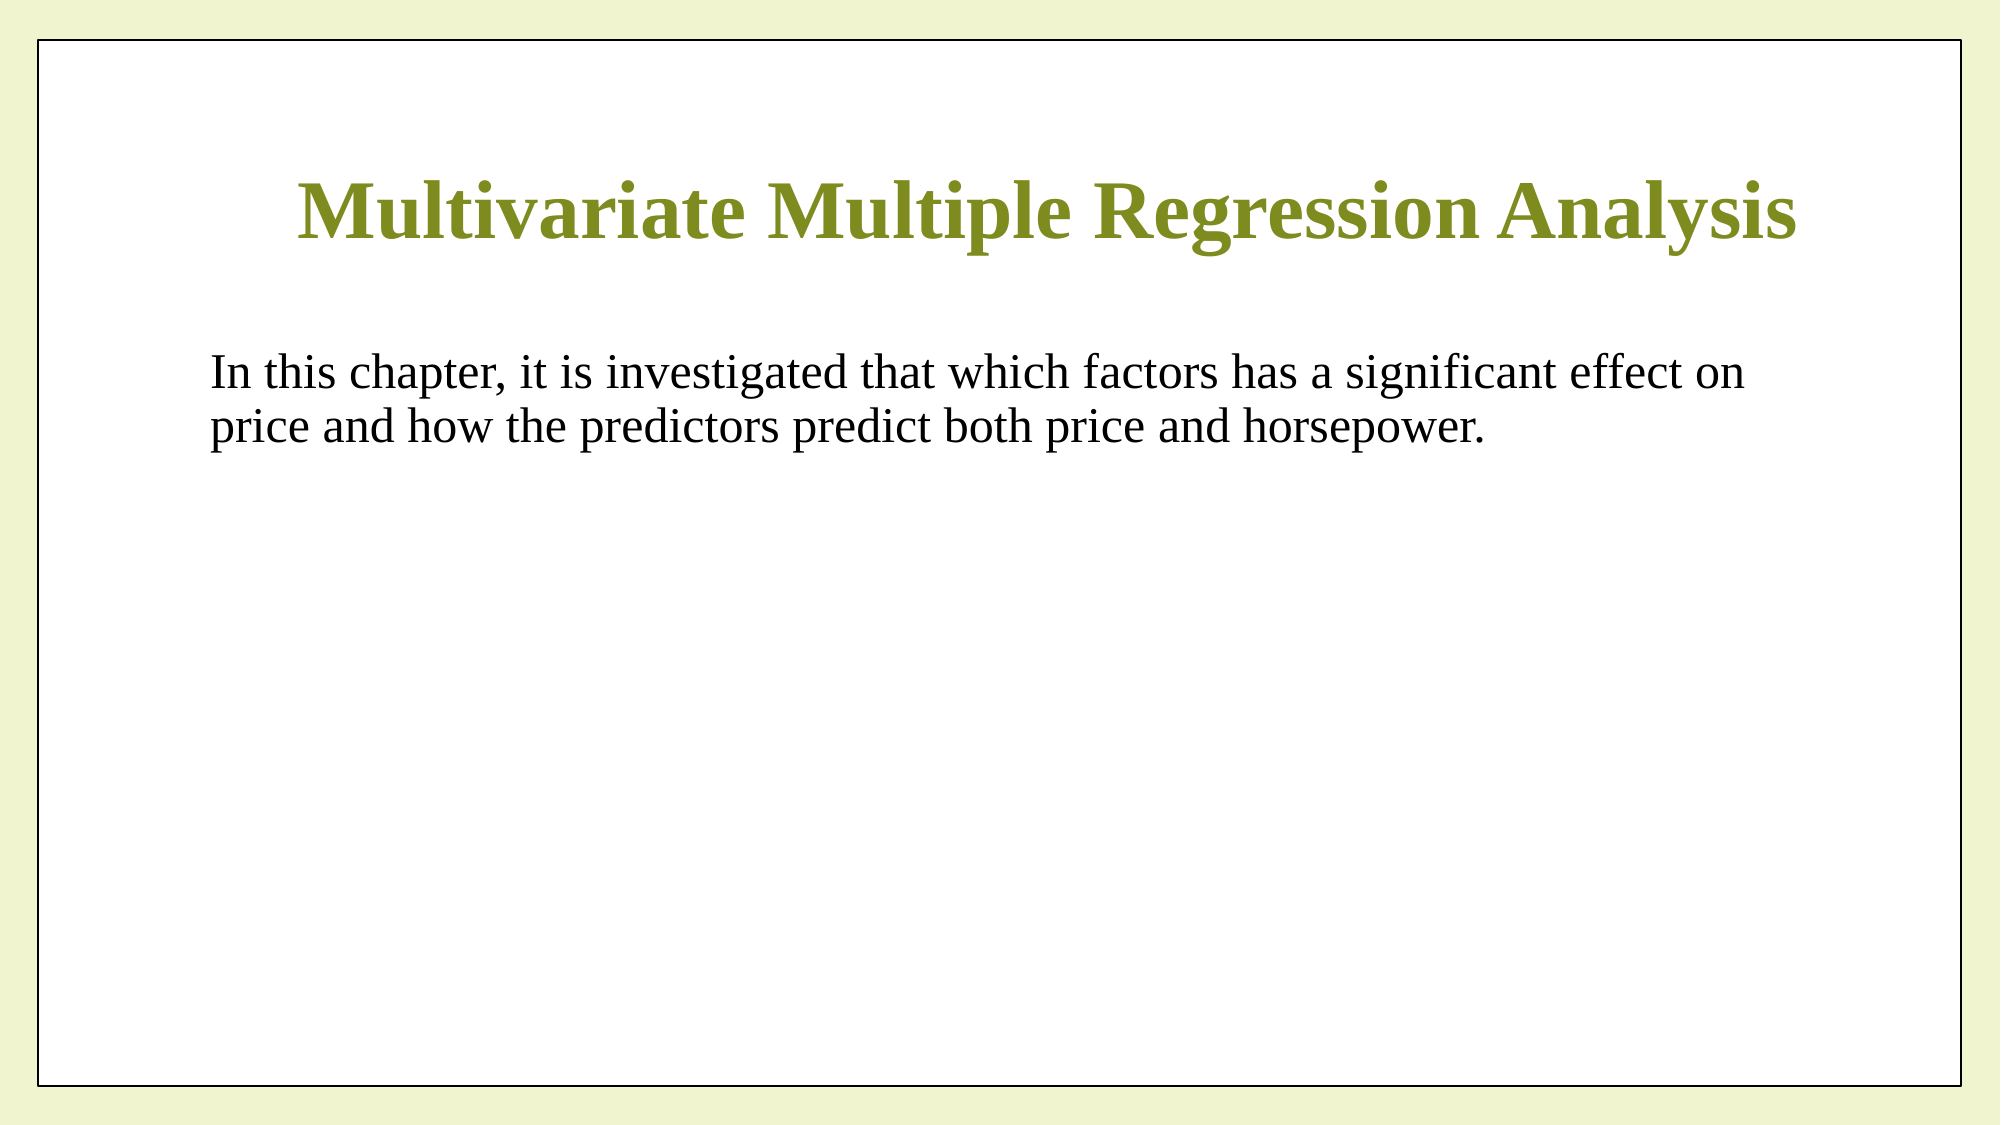

# Multivariate Multiple Regression Analysis
In this chapter, it is investigated that which factors has a significant effect on price and how the predictors predict both price and horsepower.